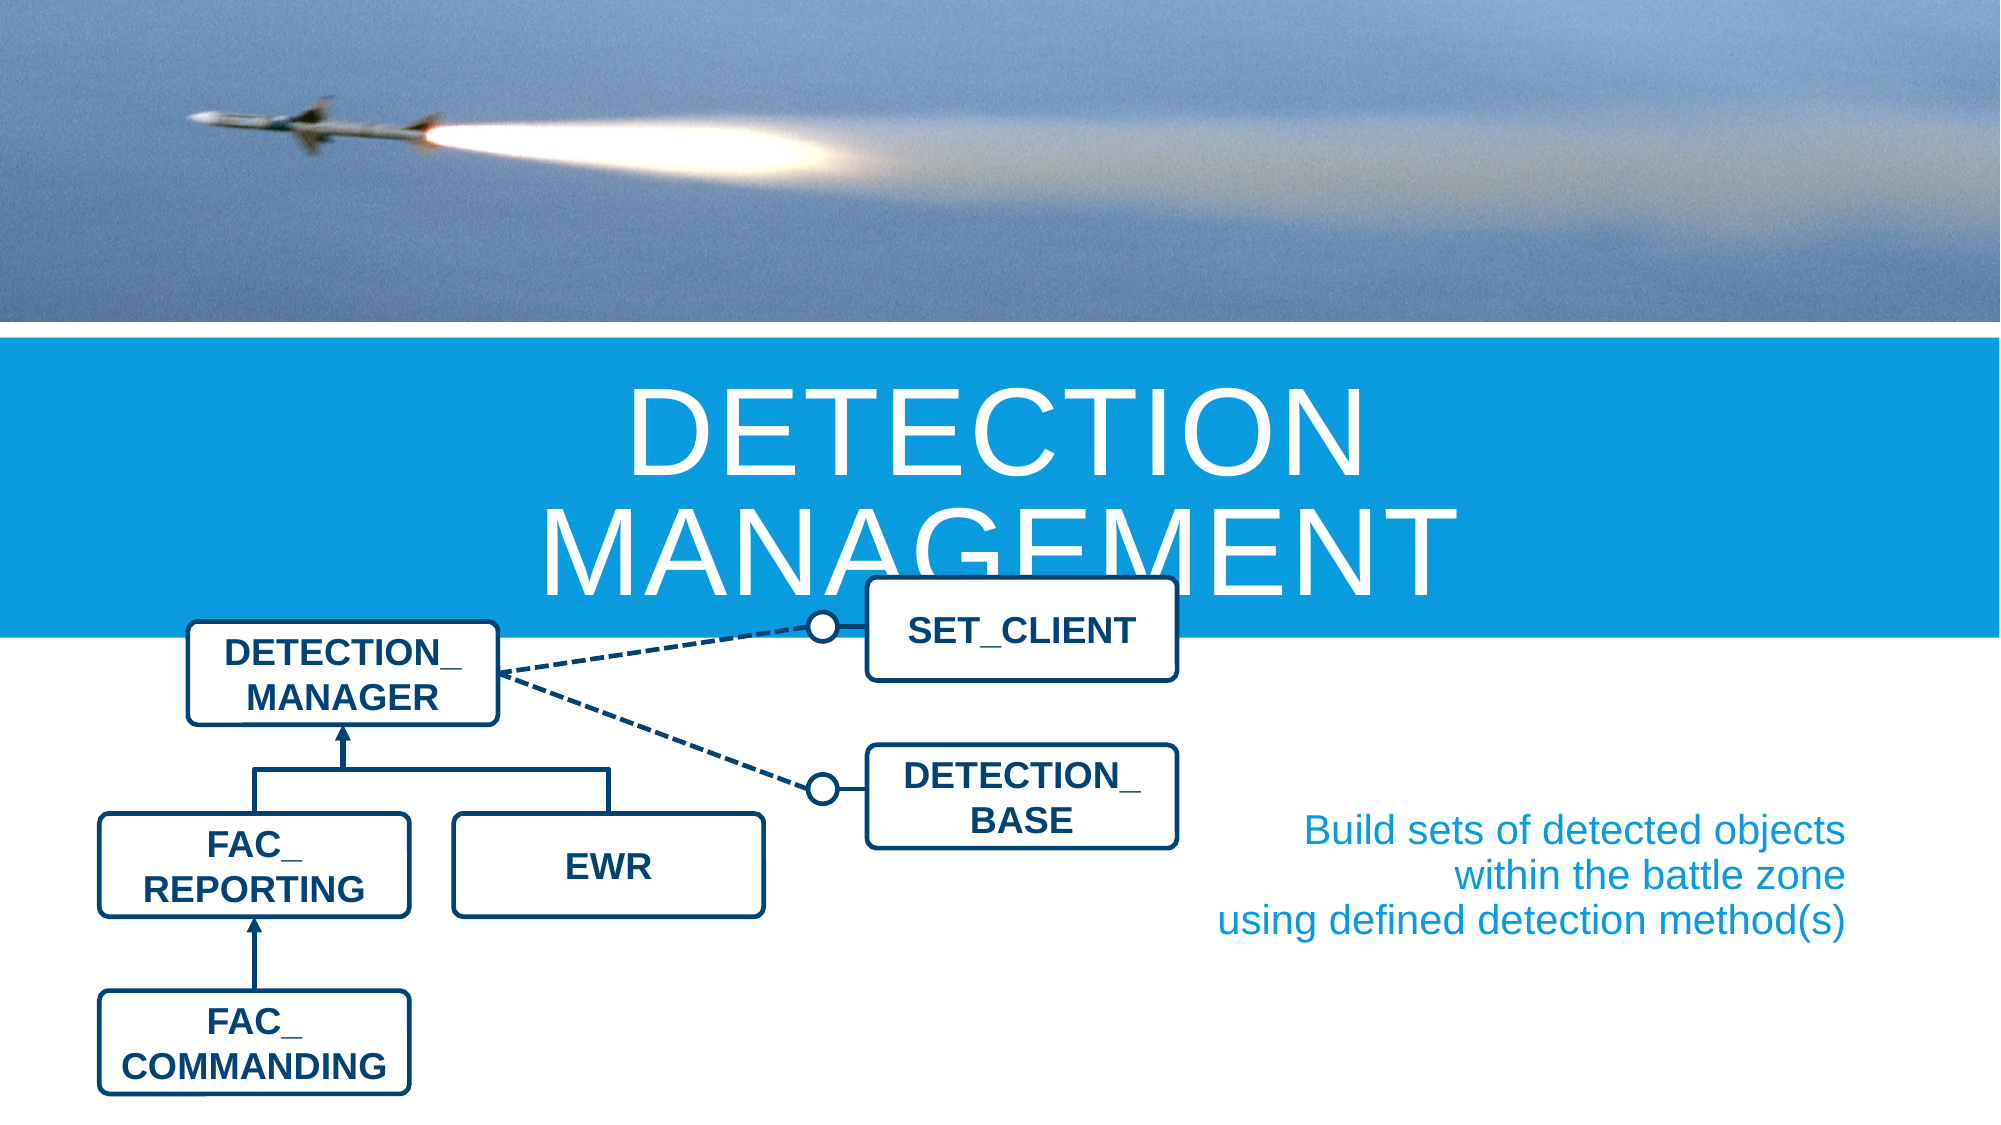

# DETECTION management
SET_CLIENT

DETECTION_
MANAGER
Build sets of detected objects
within the battle zone
using defined detection method(s)
DETECTION_
BASE

FAC_
REPORTING
EWR
FAC_
COMMANDING